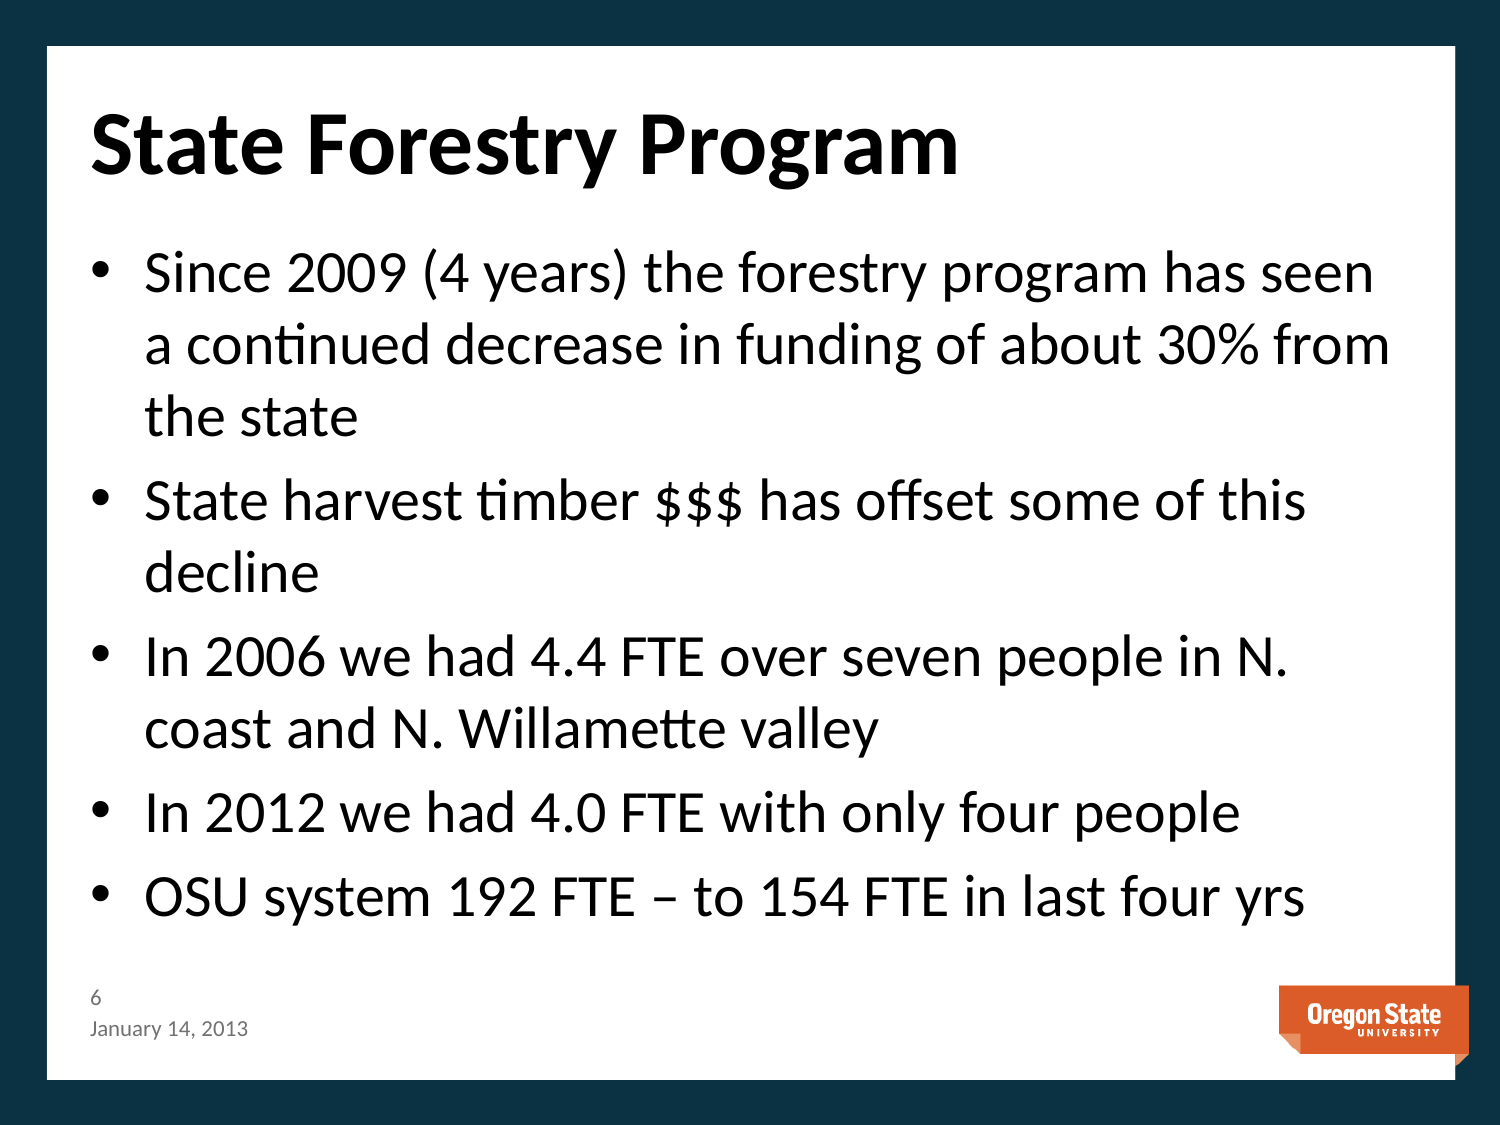

# State Forestry Program
Since 2009 (4 years) the forestry program has seen a continued decrease in funding of about 30% from the state
State harvest timber $$$ has offset some of this decline
In 2006 we had 4.4 FTE over seven people in N. coast and N. Willamette valley
In 2012 we had 4.0 FTE with only four people
OSU system 192 FTE – to 154 FTE in last four yrs

6
January 14, 2013